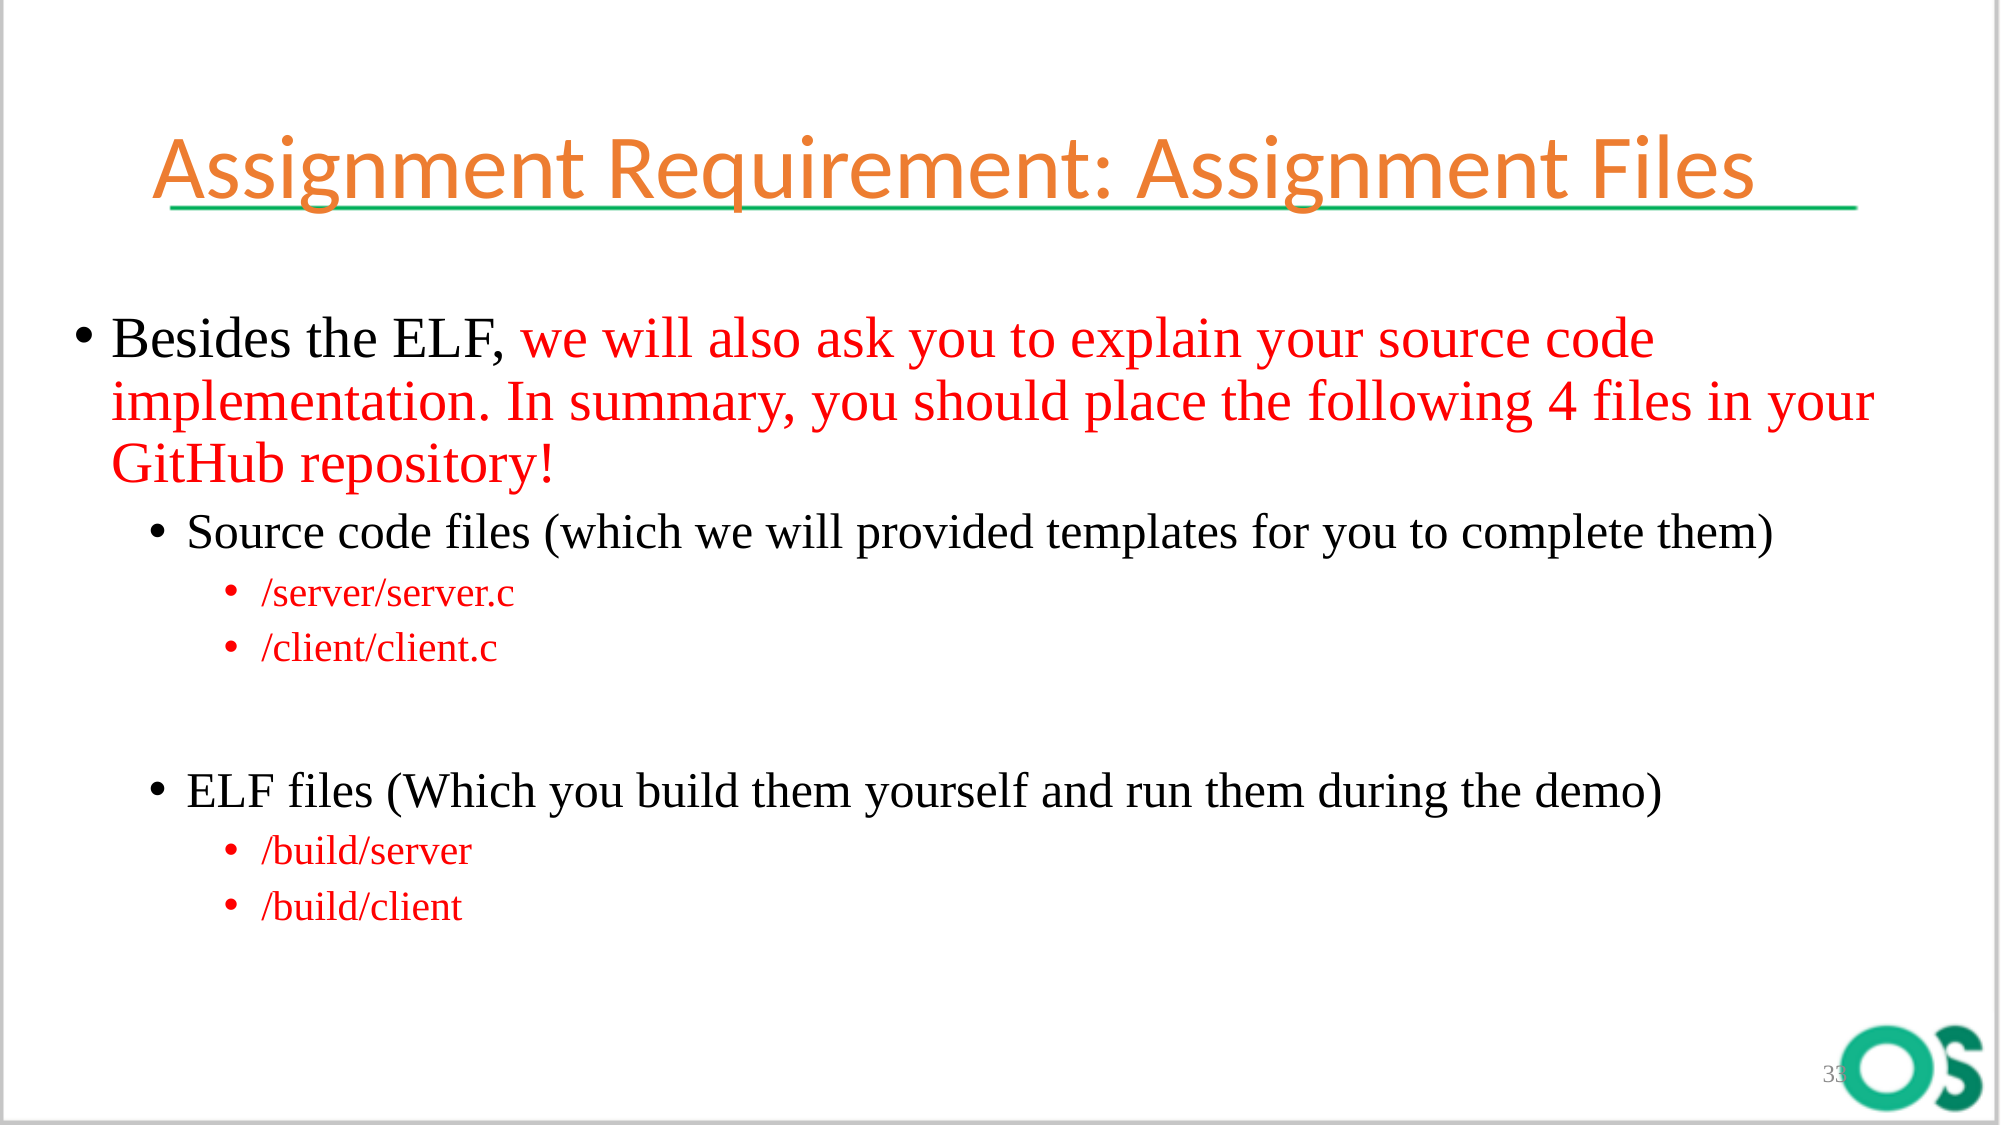

# Assignment Requirement: Assignment Files
Besides the ELF, we will also ask you to explain your source code implementation. In summary, you should place the following 4 files in your GitHub repository!
Source code files (which we will provided templates for you to complete them)
/server/server.c
/client/client.c

ELF files (Which you build them yourself and run them during the demo)
/build/server
/build/client

33